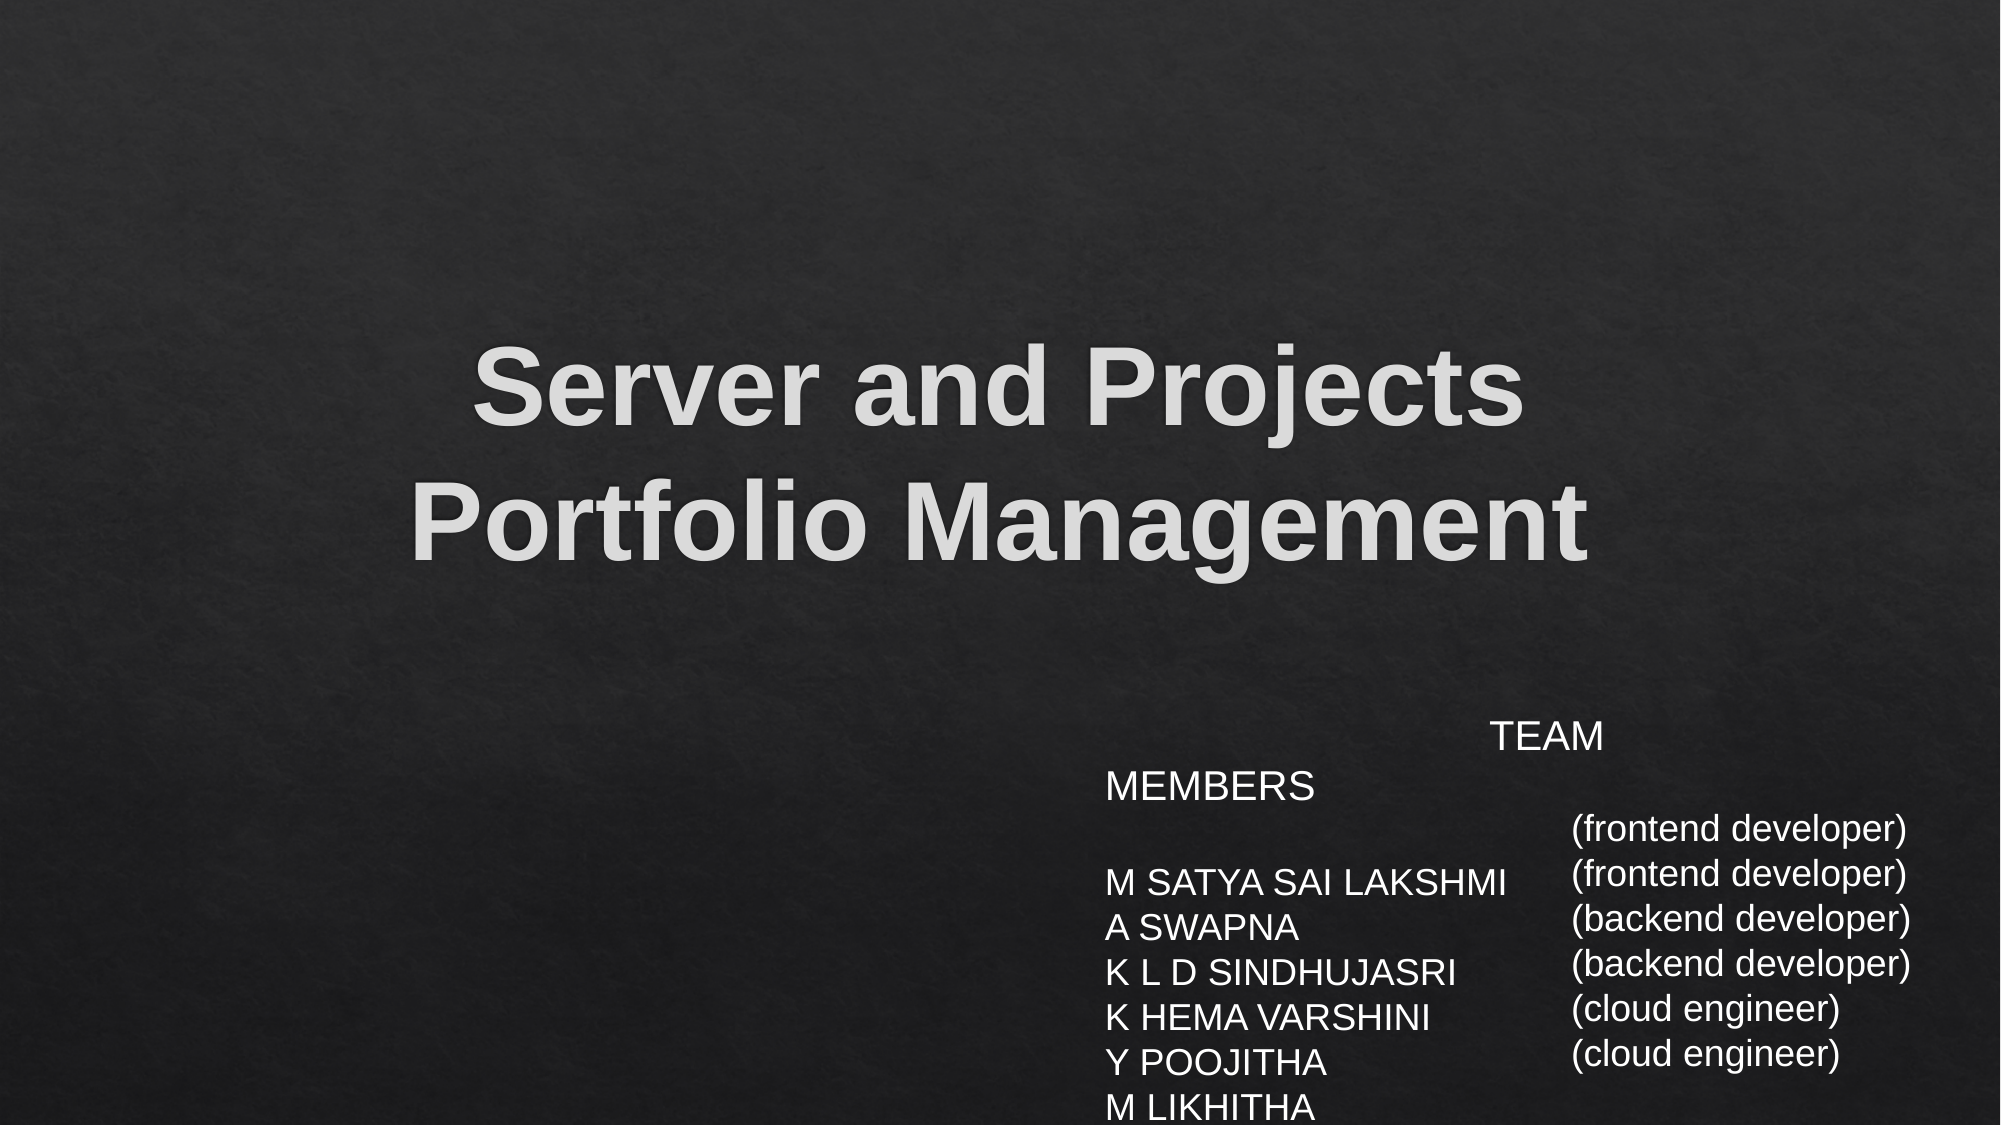

# Server and Projects Portfolio Management

		        TEAM MEMBERS

M SATYA SAI LAKSHMI
A SWAPNA
K L D SINDHUJASRI
K HEMA VARSHINI
Y POOJITHA
M LIKHITHA

(frontend developer)
(frontend developer)
(backend developer)
(backend developer)
(cloud engineer)
(cloud engineer)